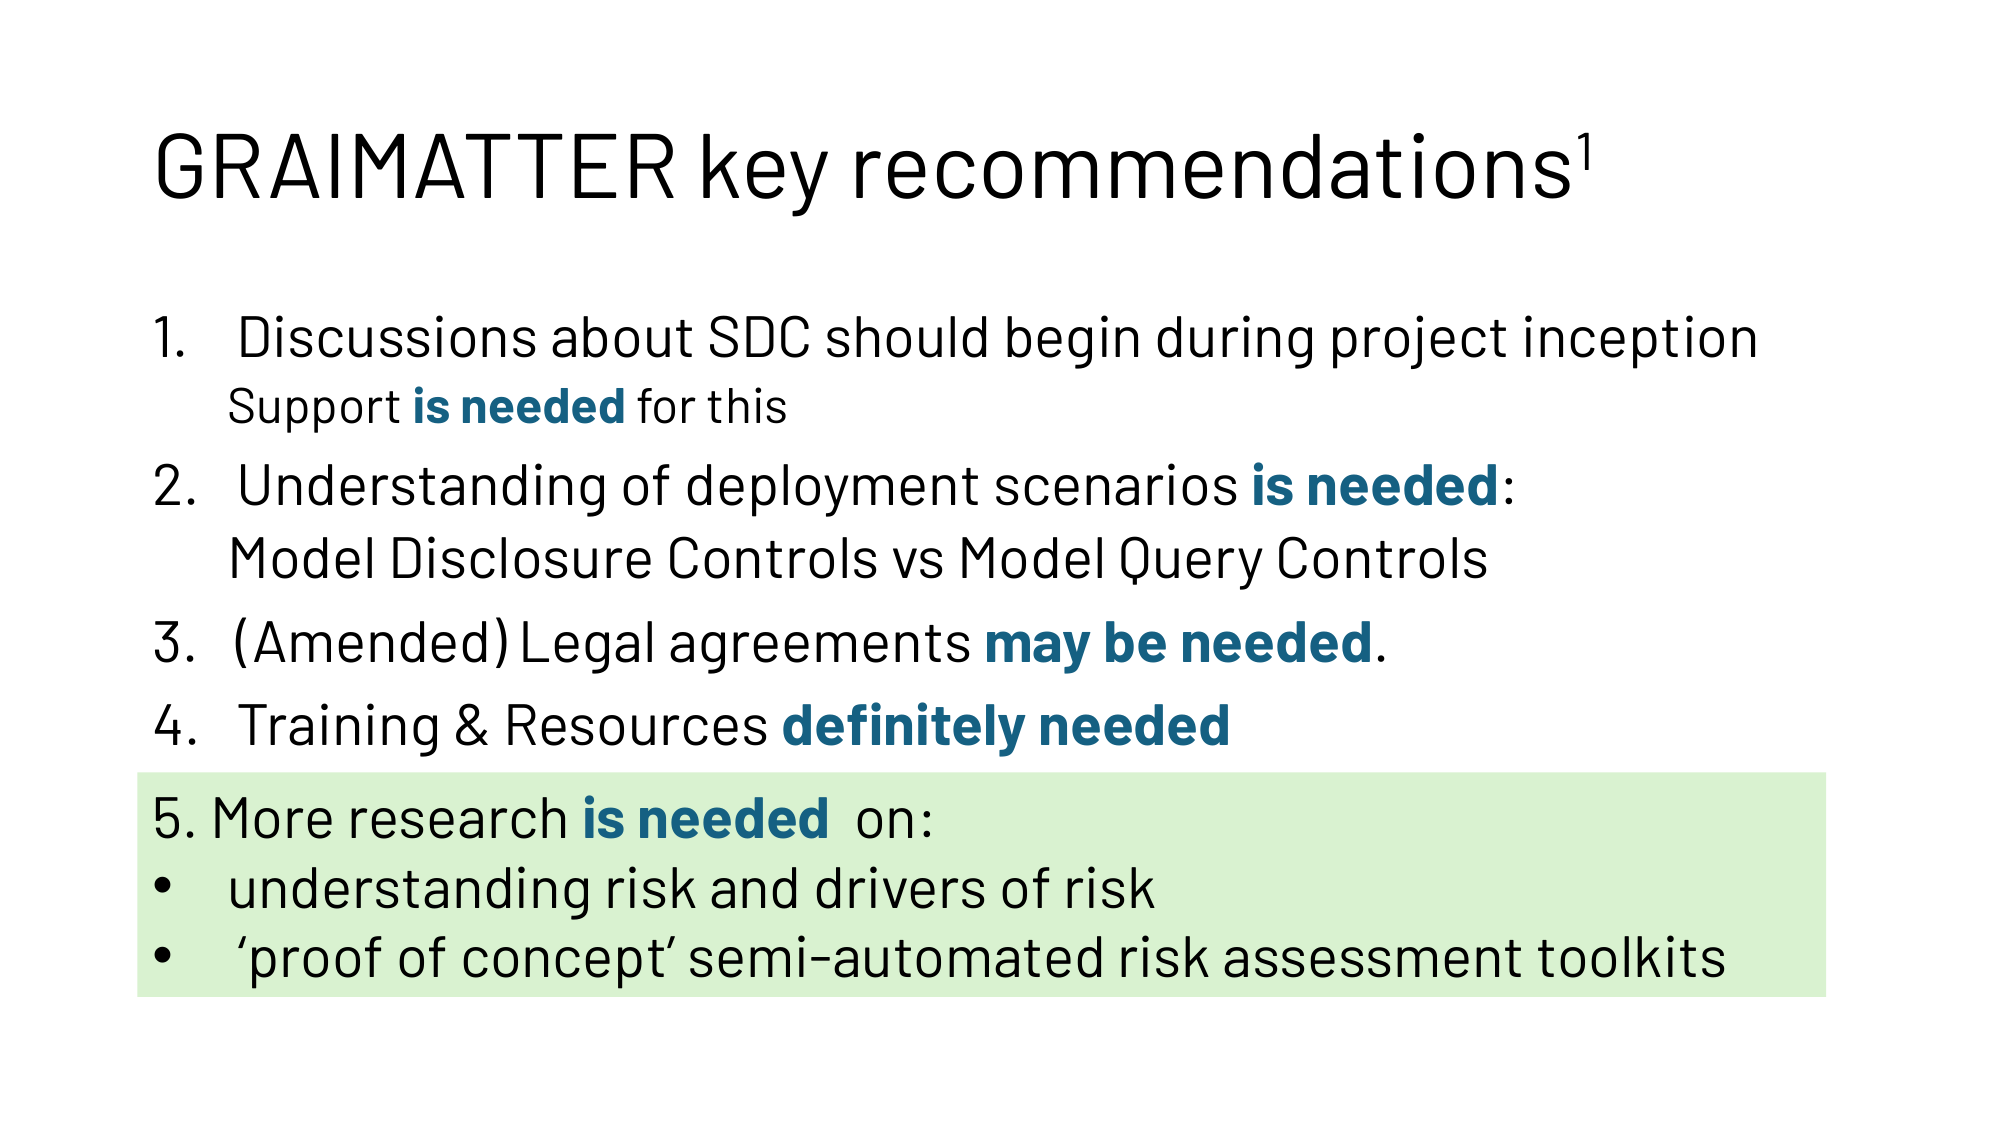

# GRAIMATTER key recommendations1
Discussions about SDC should begin during project inception
Support is needed for this
Understanding of deployment scenarios is needed:
Model Disclosure Controls vs Model Query Controls
(Amended) Legal agreements may be needed.
Training & Resources definitely needed
5. More research is needed  on:
understanding risk and drivers of risk
 ‘proof of concept’ semi-automated risk assessment toolkits